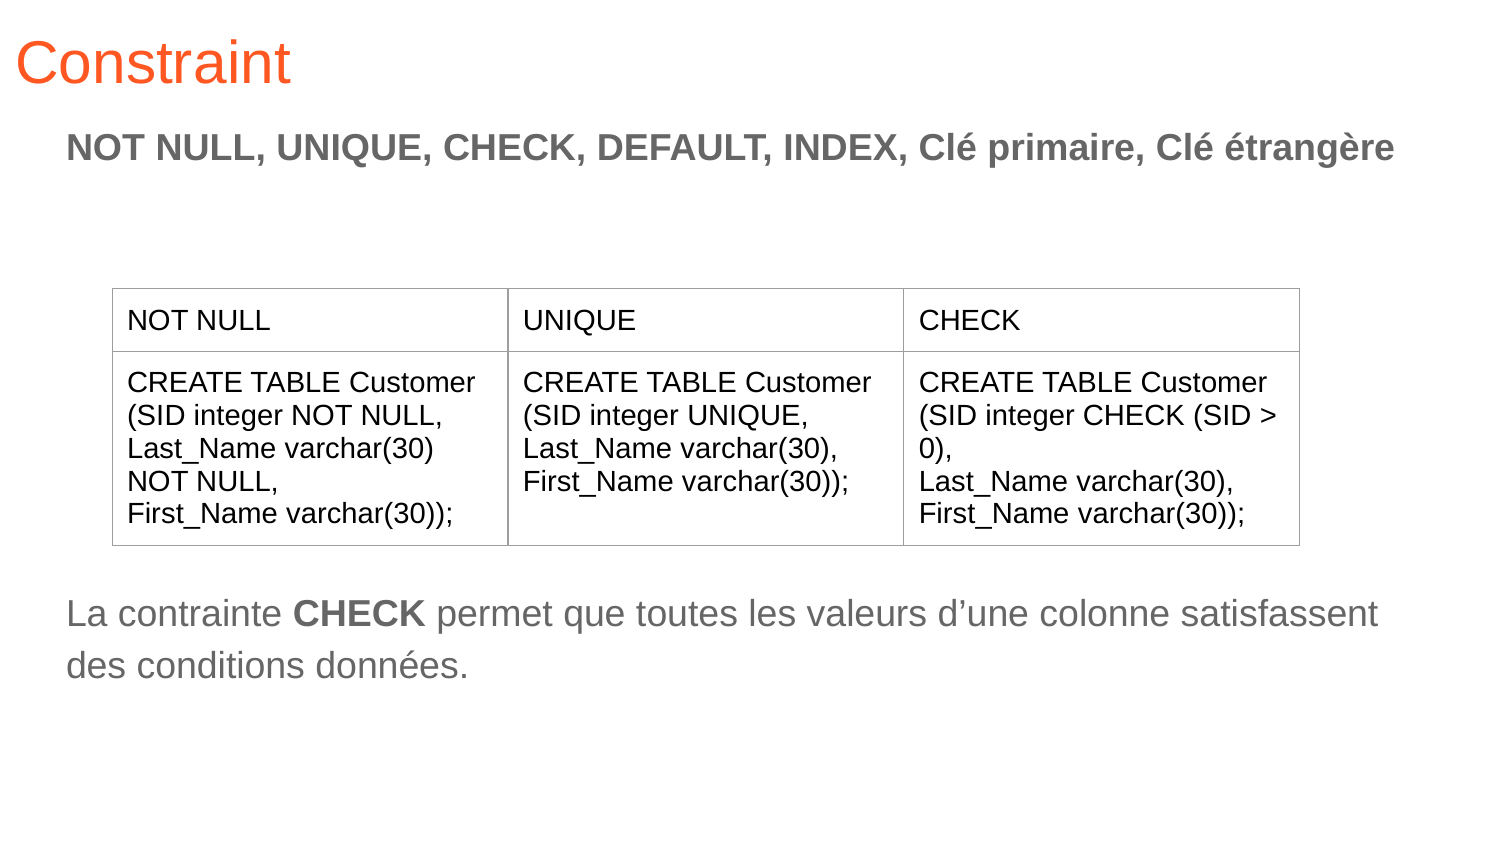

# Constraint
NOT NULL, UNIQUE, CHECK, DEFAULT, INDEX, Clé primaire, Clé étrangère

La contrainte CHECK permet que toutes les valeurs d’une colonne satisfassent des conditions données.
| NOT NULL | UNIQUE | CHECK |
| --- | --- | --- |
| CREATE TABLE Customer (SID integer NOT NULL, Last\_Name varchar(30) NOT NULL, First\_Name varchar(30)); | CREATE TABLE Customer (SID integer UNIQUE, Last\_Name varchar(30), First\_Name varchar(30)); | CREATE TABLE Customer (SID integer CHECK (SID > 0), Last\_Name varchar(30), First\_Name varchar(30)); |